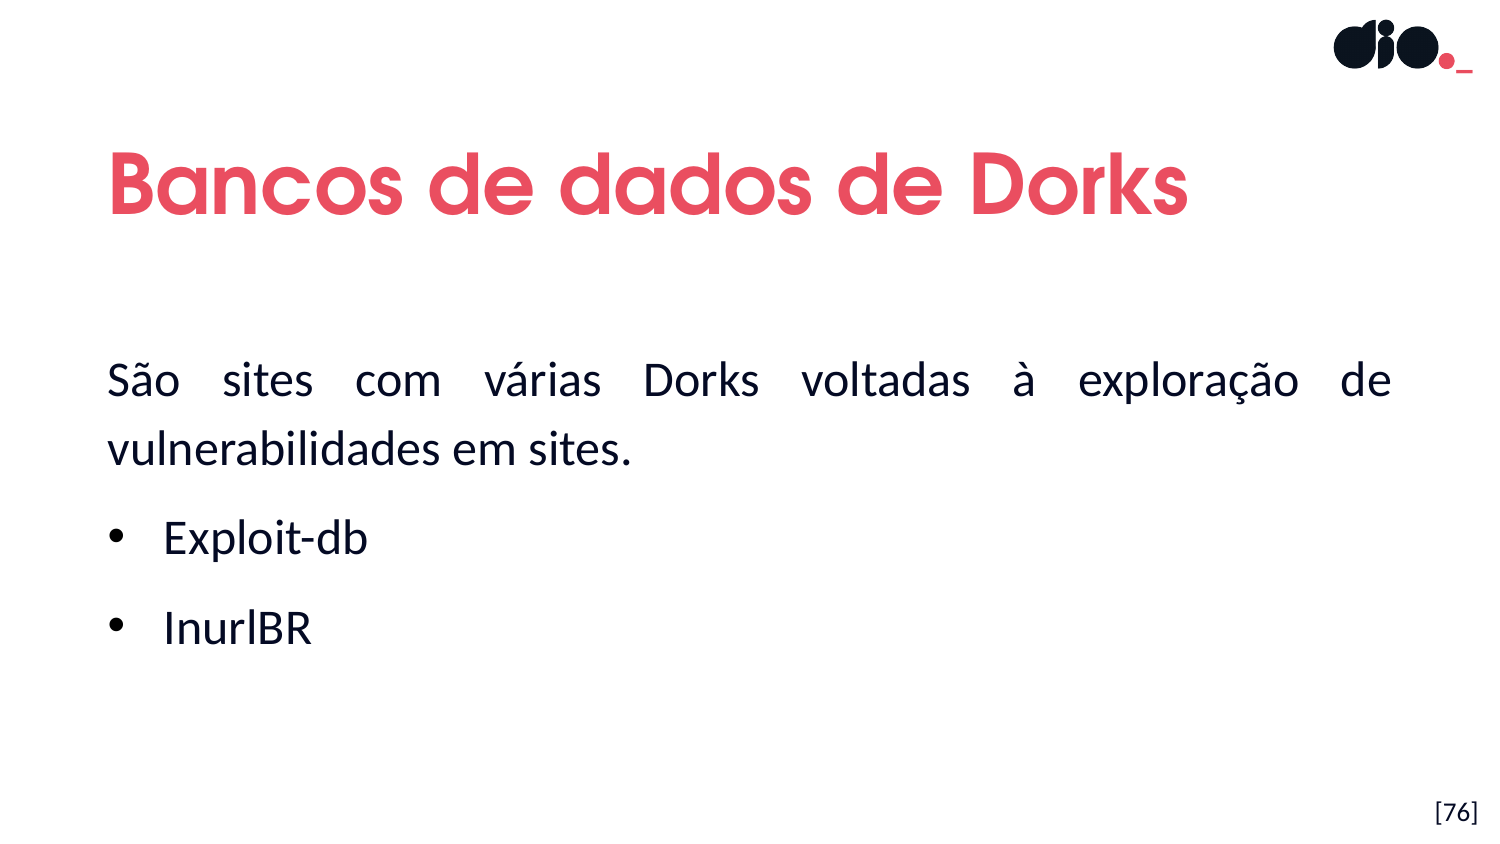

Bancos de dados de Dorks
São sites com várias Dorks voltadas à exploração de vulnerabilidades em sites.
Exploit-db
InurlBR
[76]